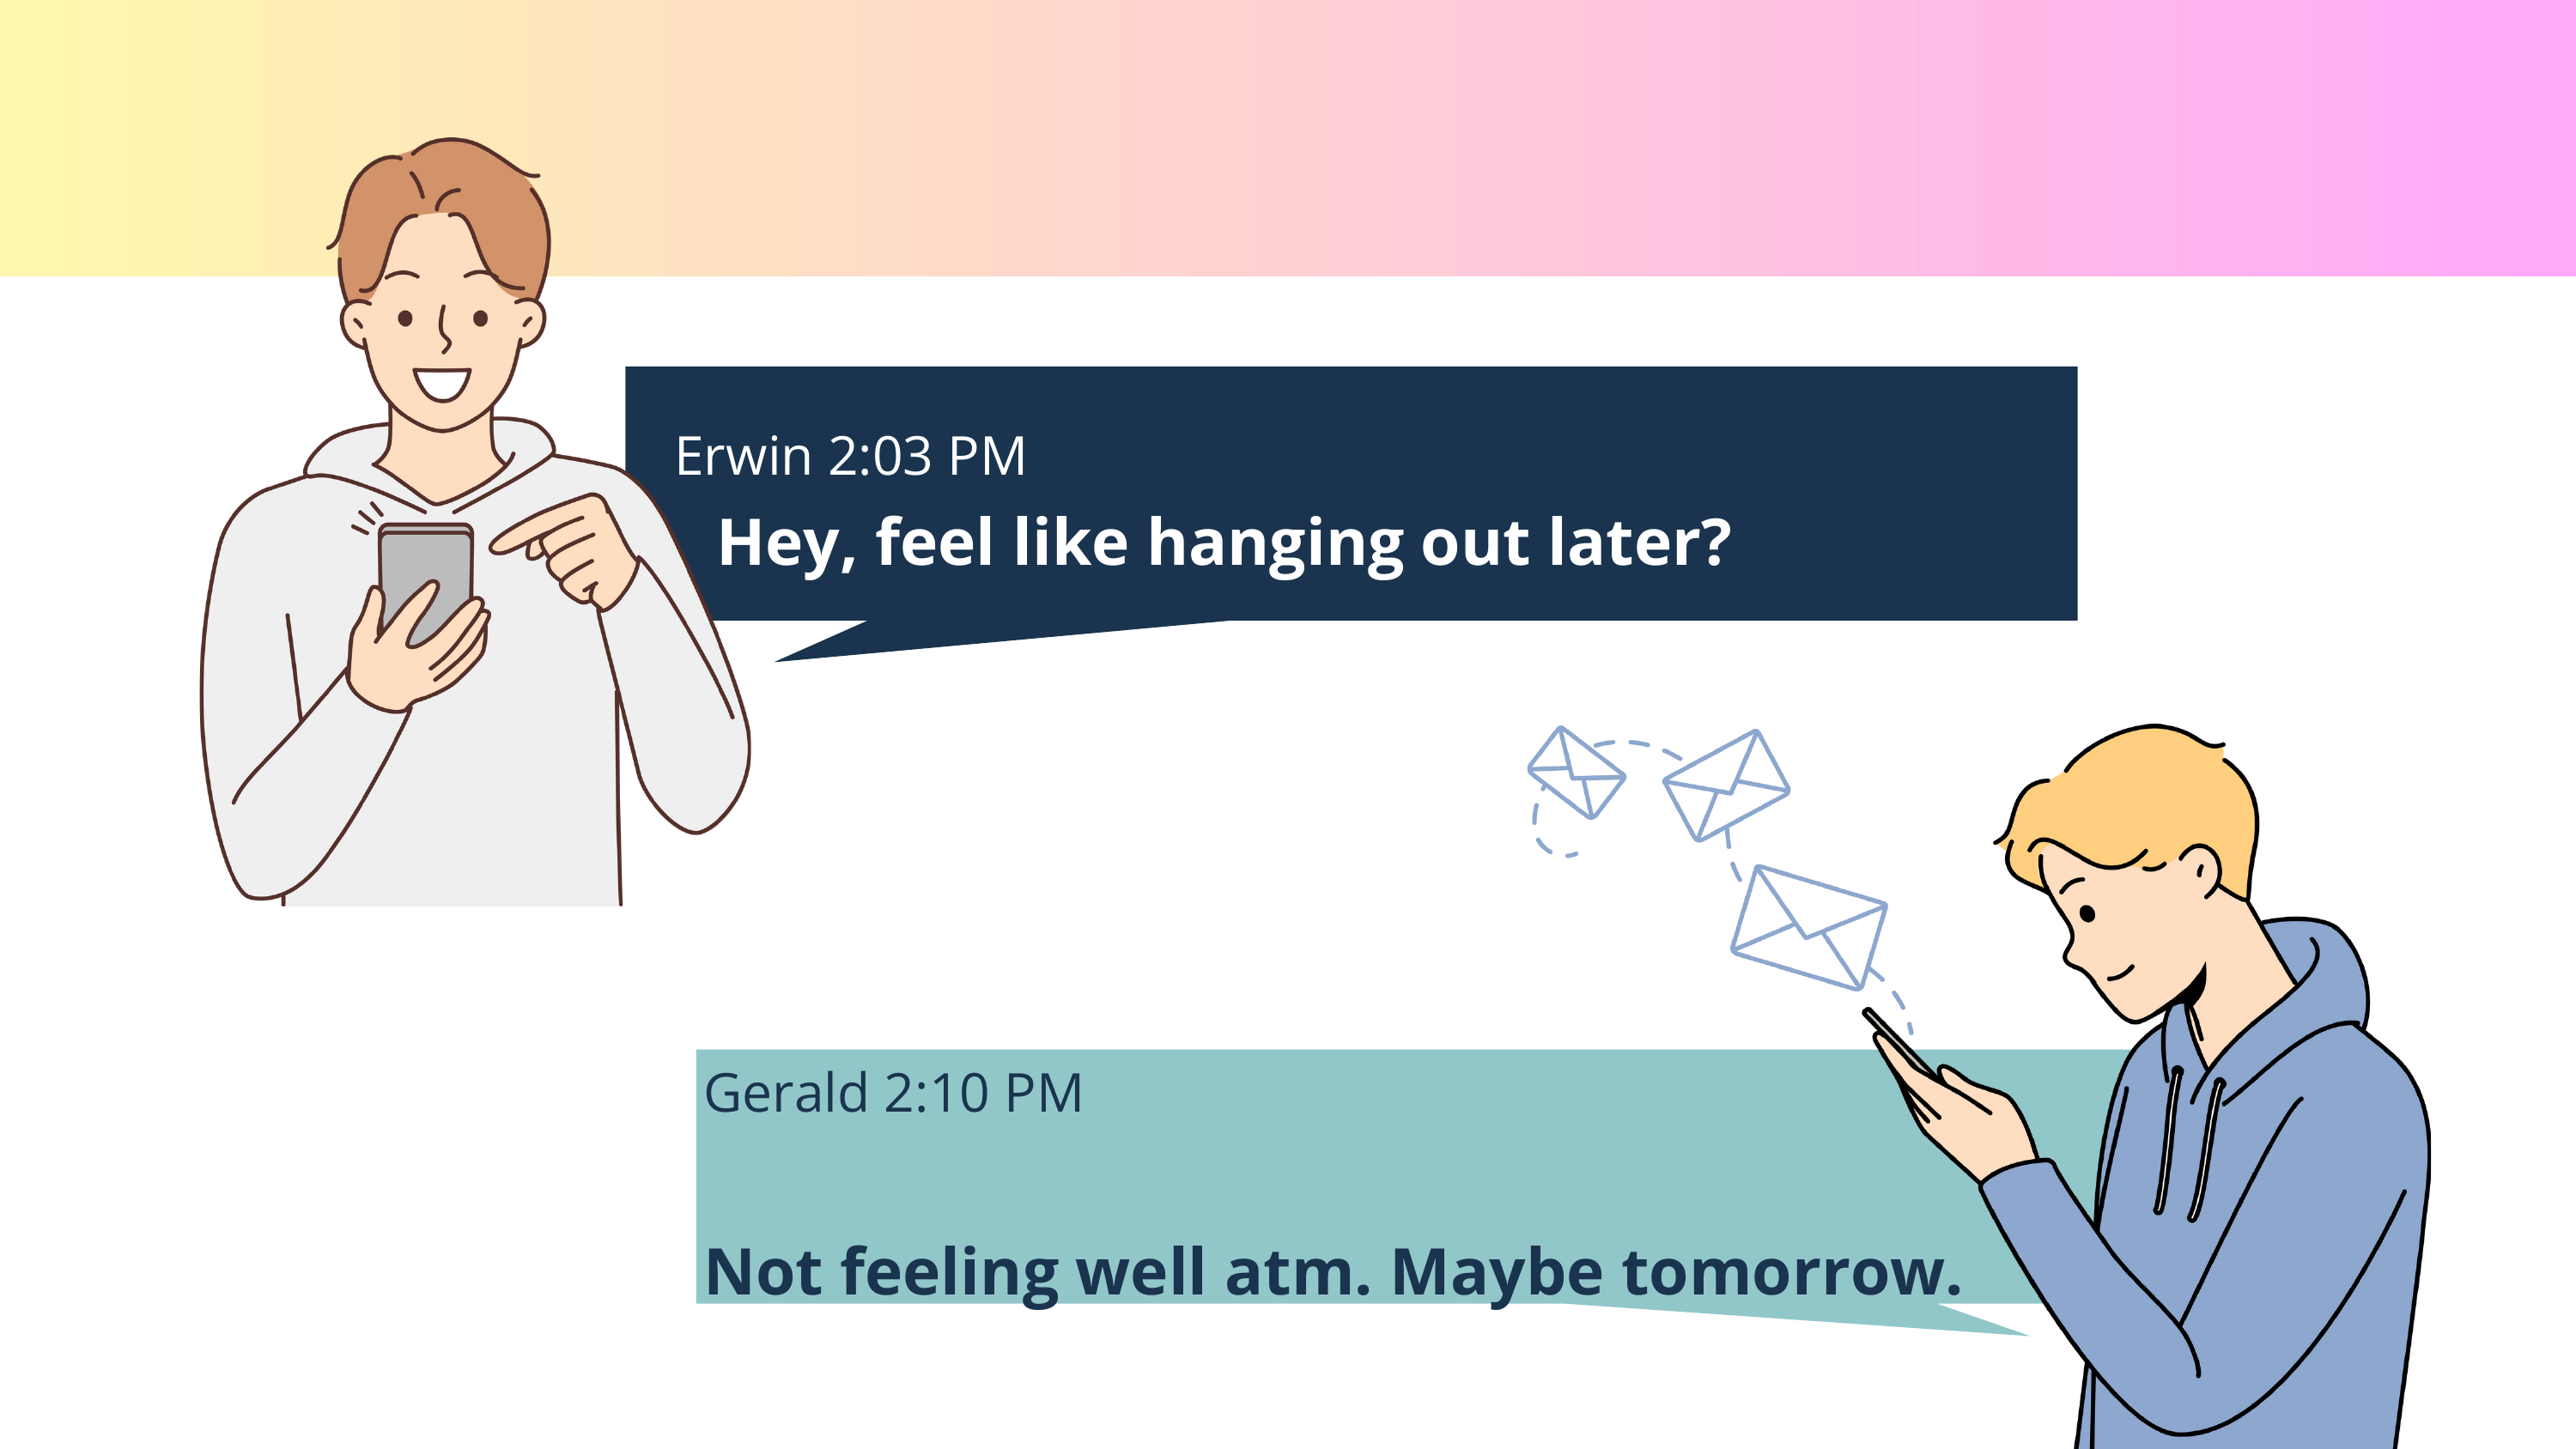

Erwin 2:03 PM
     Hey, feel like hanging out later?

Gerald 2:10 PM

Not feeling well atm. Maybe tomorrow.